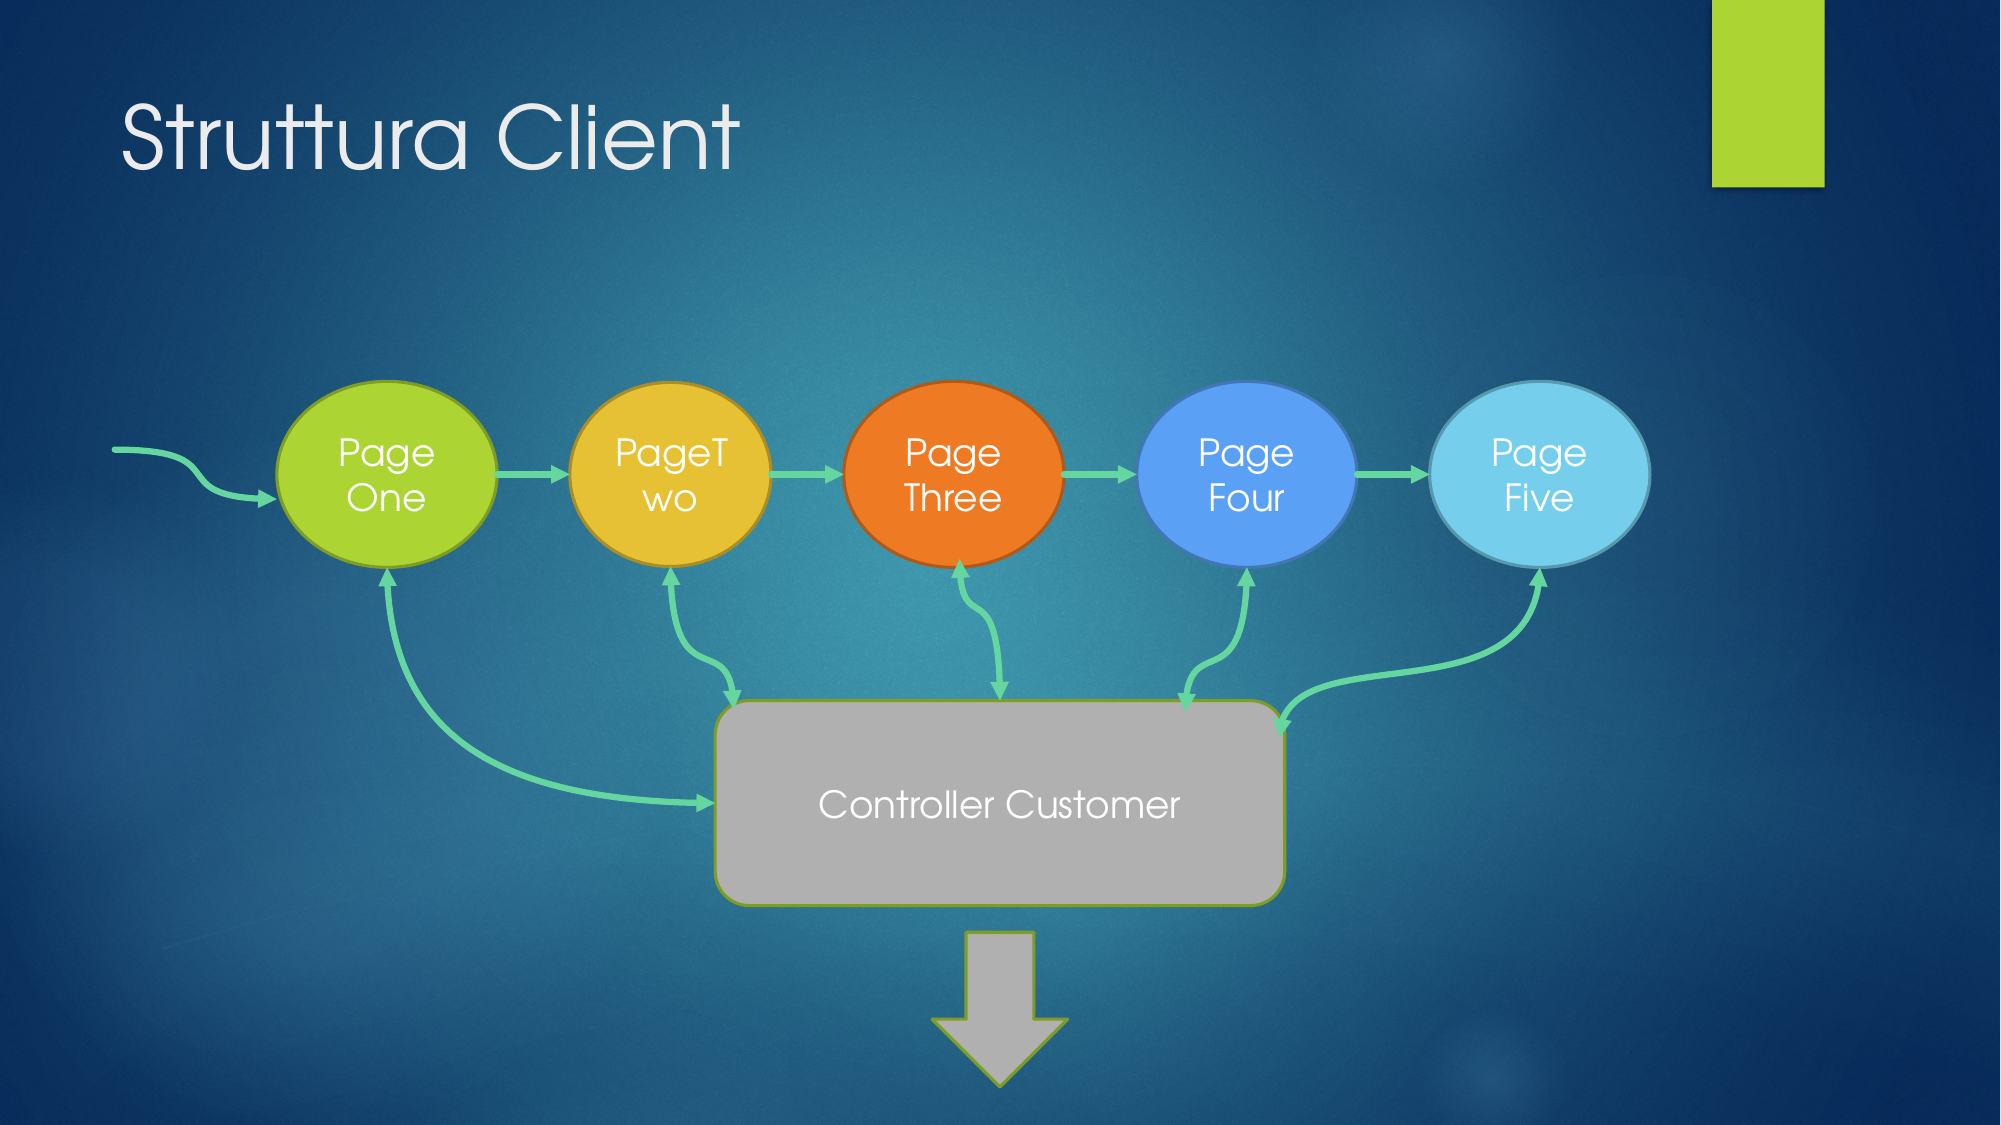

# Struttura Client
PageOne
Page
Three
Page
Four
Page
Five
PageTwo
Controller Customer